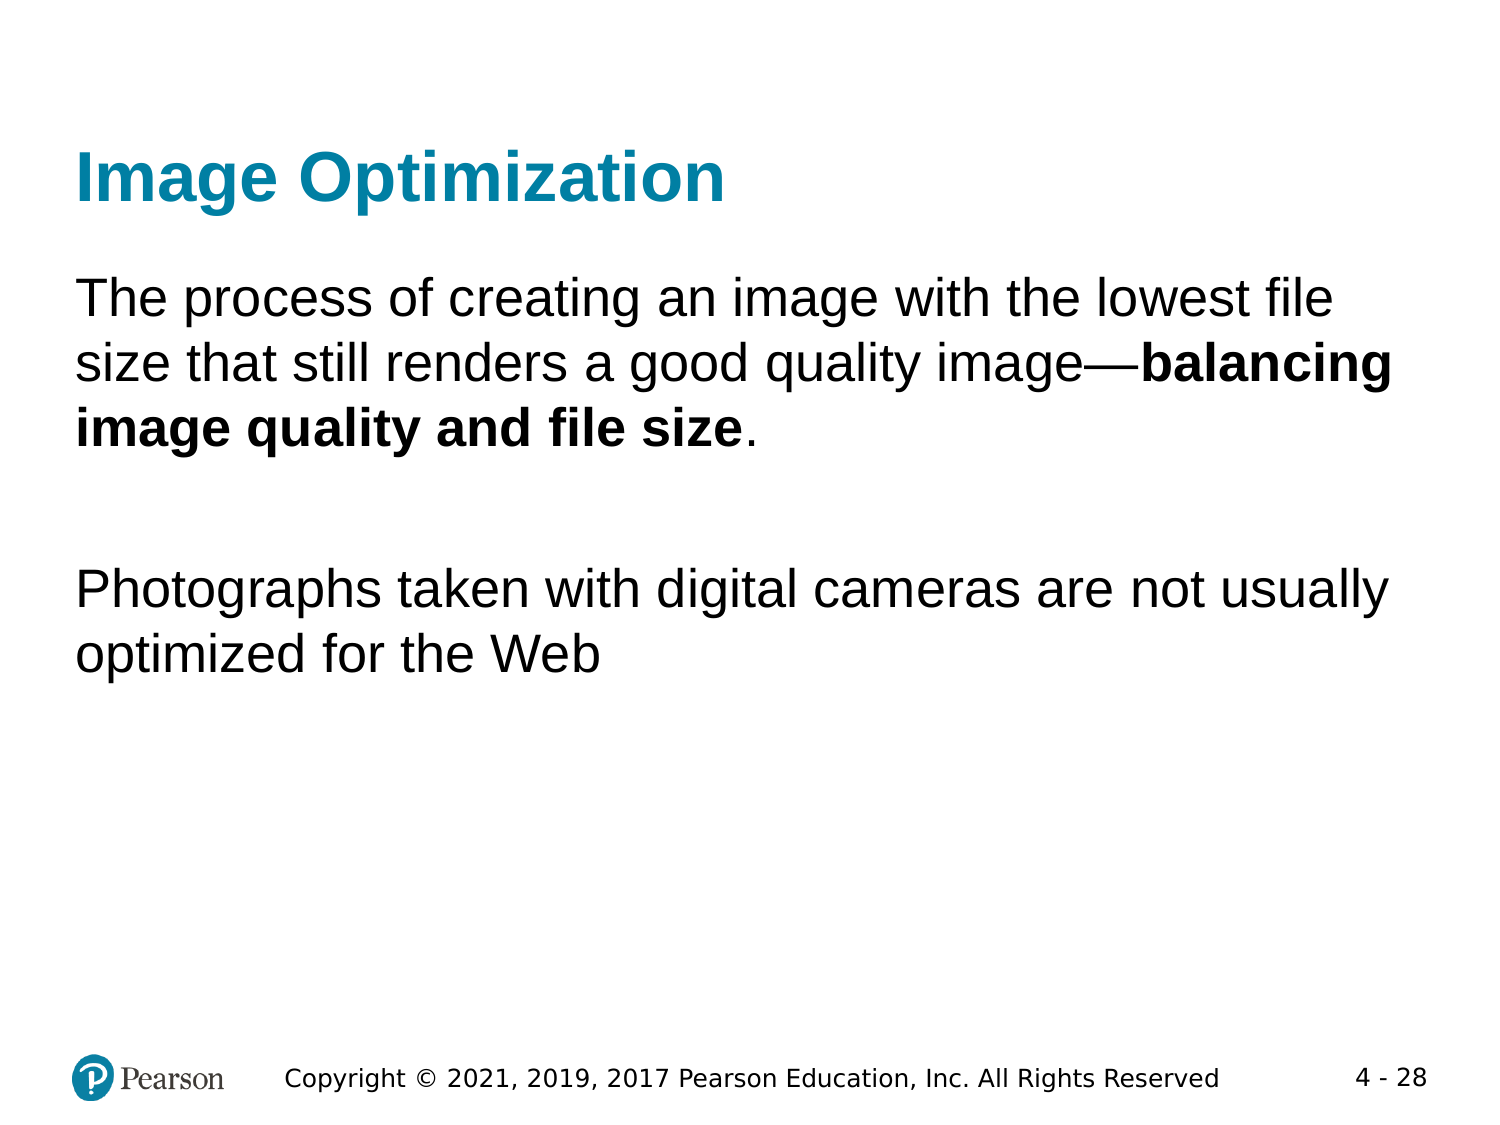

# Image Optimization
The process of creating an image with the lowest file size that still renders a good quality image—balancing image quality and file size.
Photographs taken with digital cameras are not usually optimized for the Web